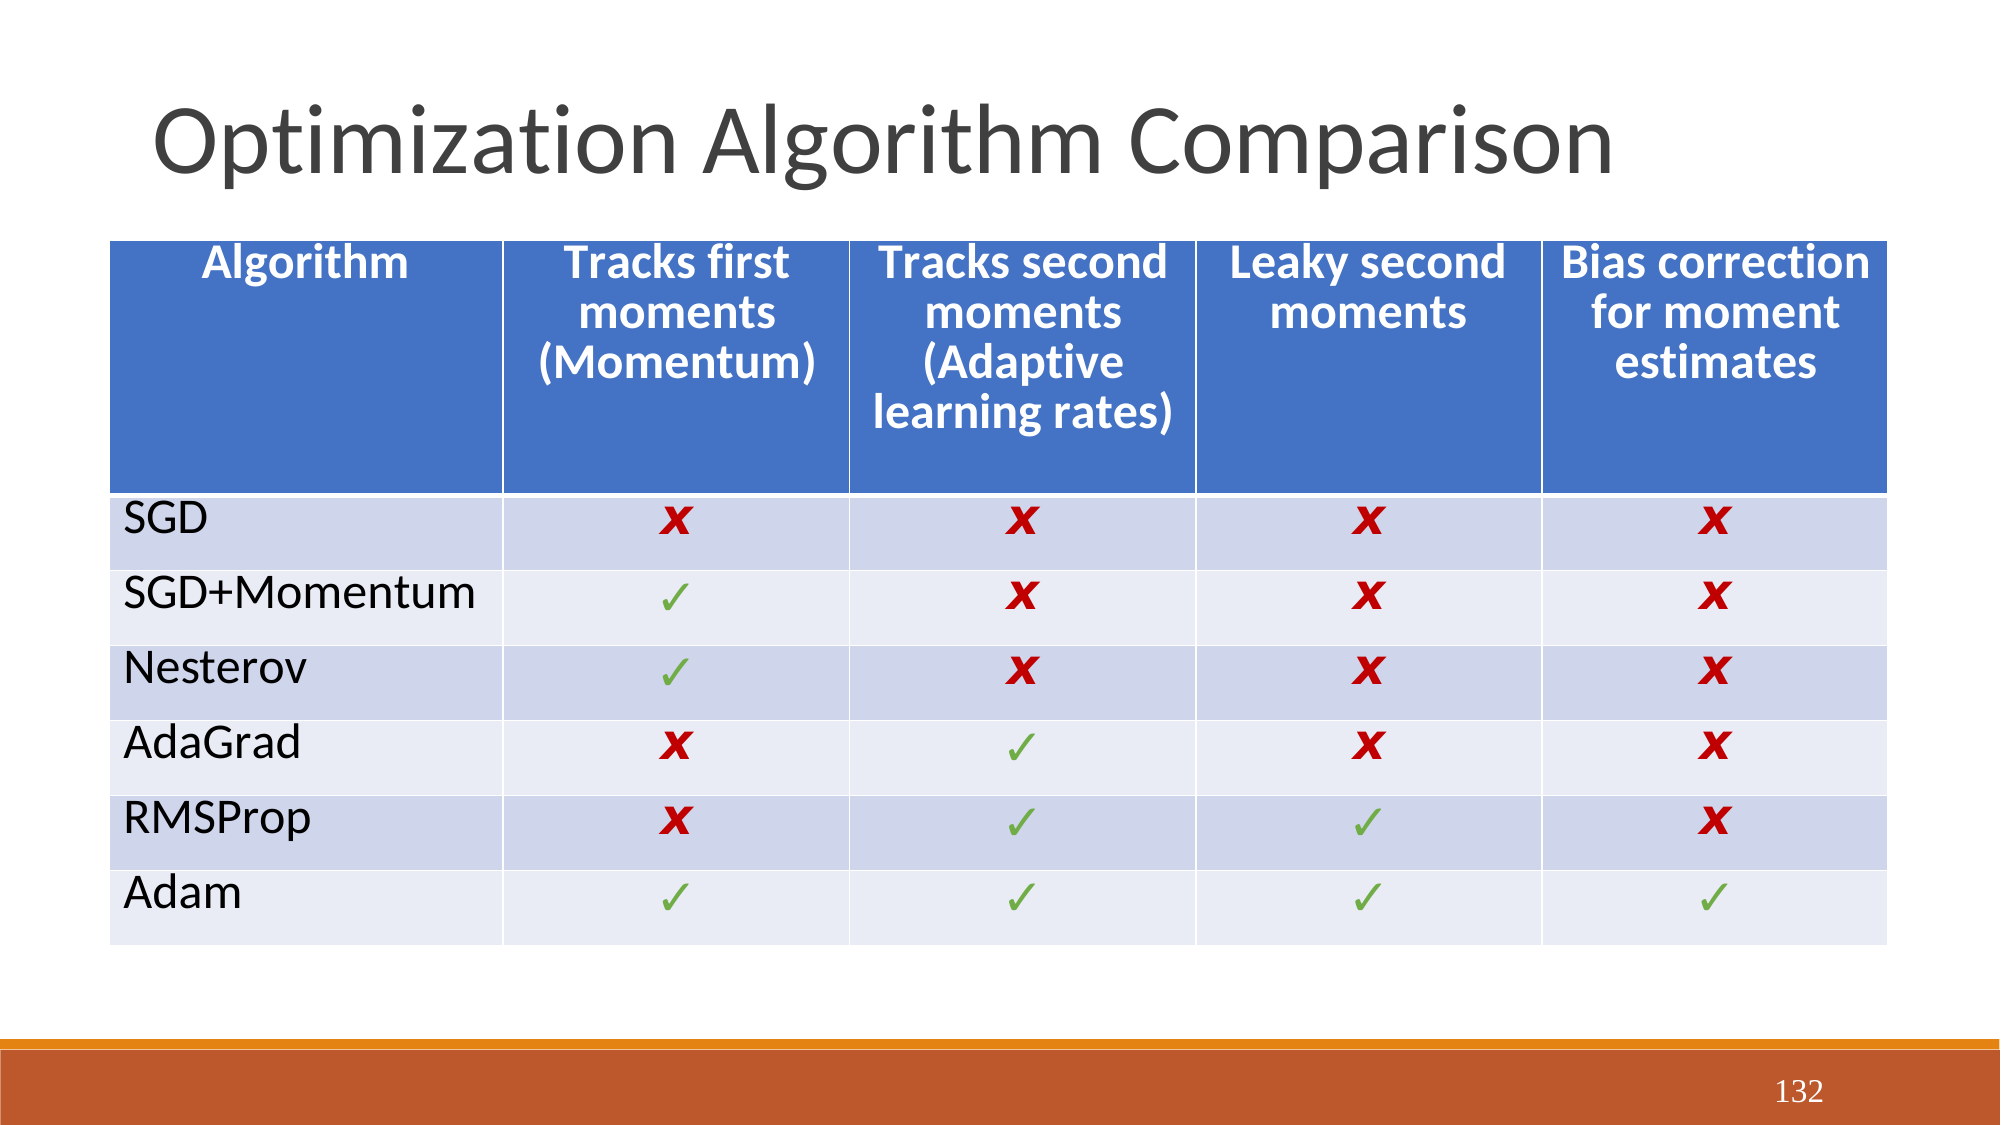

Optimization Algorithm Comparison
| Algorithm | Tracks first moments (Momentum) | Tracks second moments (Adaptive learning rates) | Leaky second moments | Bias correction for moment estimates |
| --- | --- | --- | --- | --- |
| SGD | 𝙭 | 𝙭 | 𝙭 | 𝙭 |
| SGD+Momentum | ✓ | 𝙭 | 𝙭 | 𝙭 |
| Nesterov | ✓ | 𝙭 | 𝙭 | 𝙭 |
| AdaGrad | 𝙭 | ✓ | 𝙭 | 𝙭 |
| RMSProp | 𝙭 | ✓ | ✓ | 𝙭 |
| Adam | ✓ | ✓ | ✓ | ✓ |
132